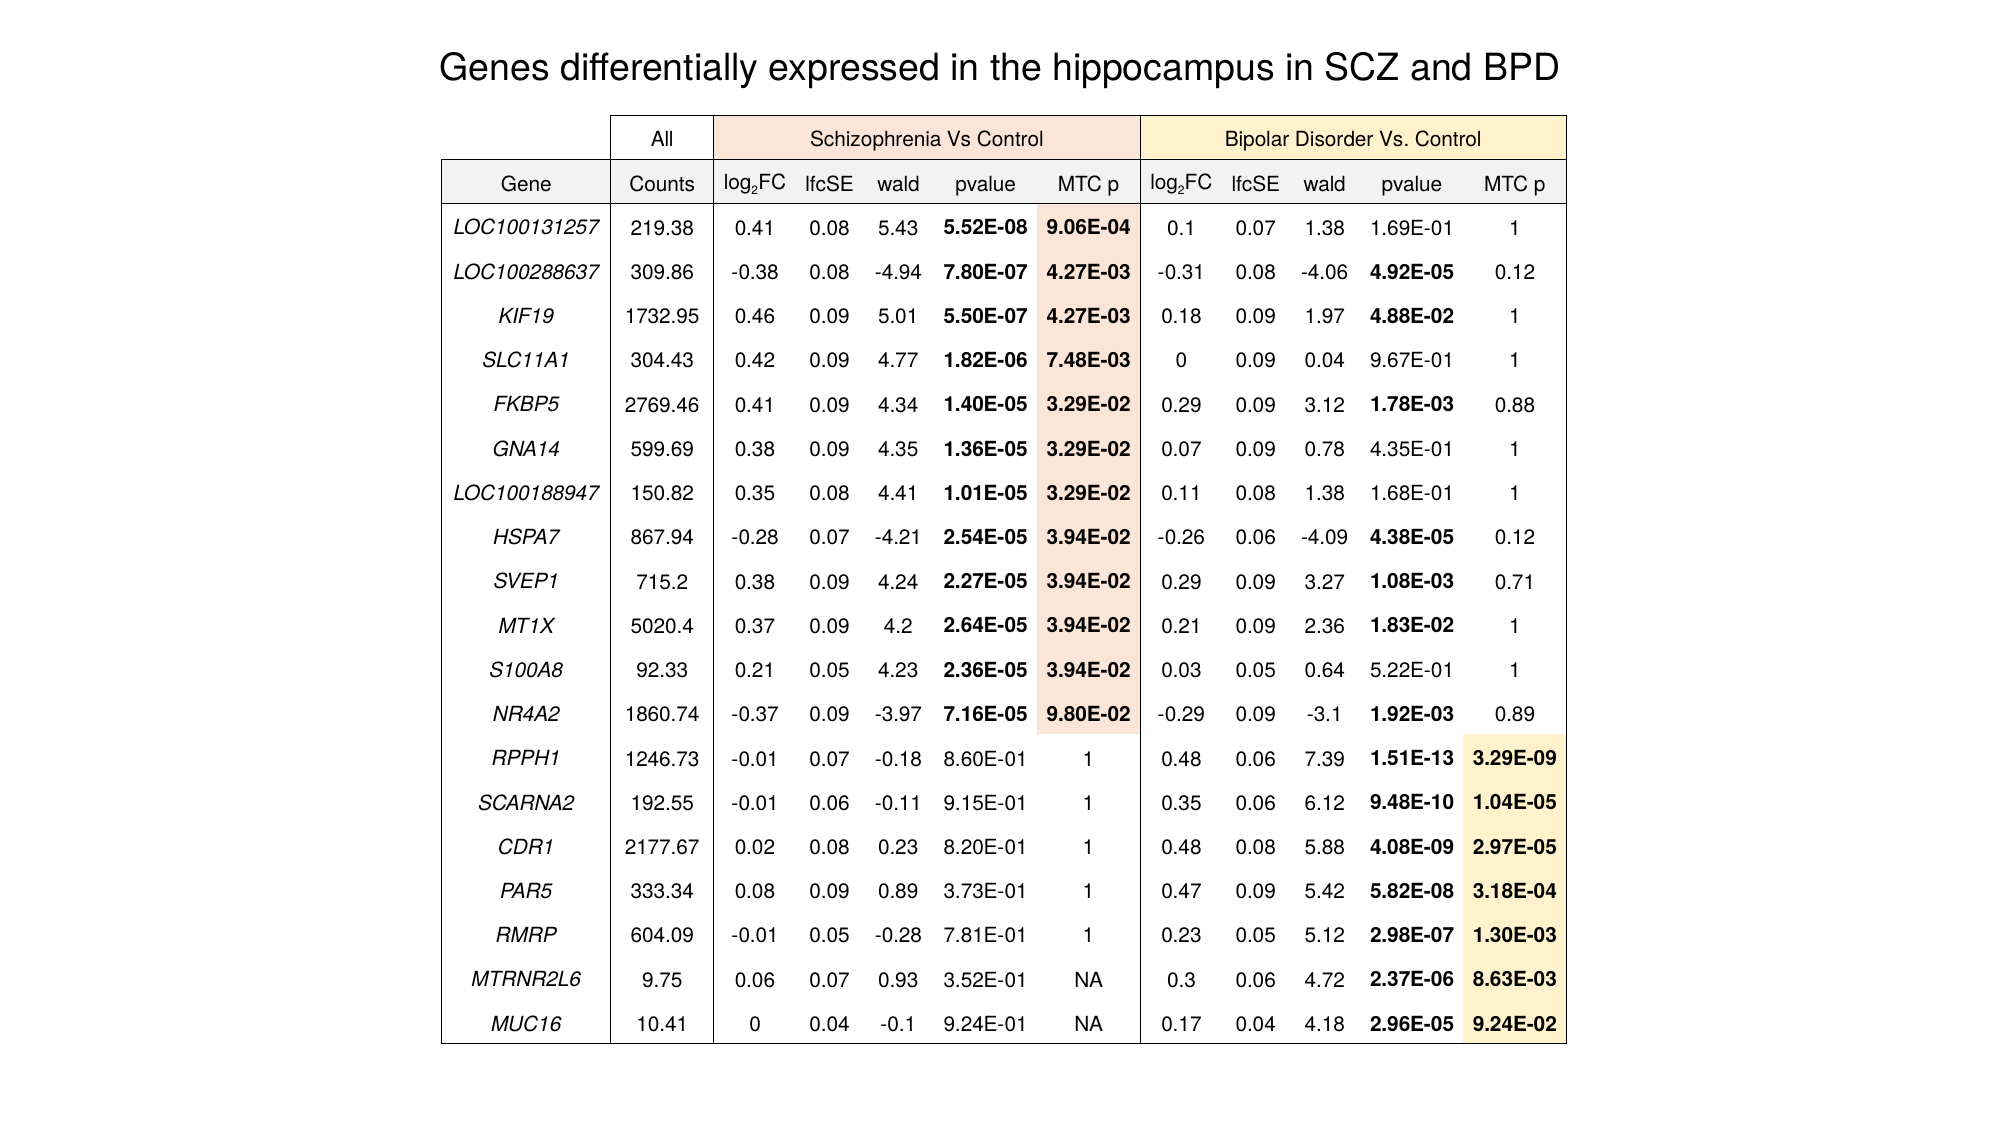

Genes differentially expressed in the hippocampus in SCZ and BPD
|  |  |  |  |  |  |  |  |  |  |  |  |
| --- | --- | --- | --- | --- | --- | --- | --- | --- | --- | --- | --- |
|  | All | Schizophrenia Vs Control |  |  |  |  | Bipolar Disorder Vs. Control |  |  |  |  |
| Gene | Counts | log2FC | lfcSE | wald | pvalue | MTC p | log2FC | lfcSE | wald | pvalue | MTC p |
| LOC100131257 | 219.38 | 0.41 | 0.08 | 5.43 | 5.52E-08 | 9.06E-04 | 0.1 | 0.07 | 1.38 | 1.69E-01 | 1 |
| LOC100288637 | 309.86 | -0.38 | 0.08 | -4.94 | 7.80E-07 | 4.27E-03 | -0.31 | 0.08 | -4.06 | 4.92E-05 | 0.12 |
| KIF19 | 1732.95 | 0.46 | 0.09 | 5.01 | 5.50E-07 | 4.27E-03 | 0.18 | 0.09 | 1.97 | 4.88E-02 | 1 |
| SLC11A1 | 304.43 | 0.42 | 0.09 | 4.77 | 1.82E-06 | 7.48E-03 | 0 | 0.09 | 0.04 | 9.67E-01 | 1 |
| FKBP5 | 2769.46 | 0.41 | 0.09 | 4.34 | 1.40E-05 | 3.29E-02 | 0.29 | 0.09 | 3.12 | 1.78E-03 | 0.88 |
| GNA14 | 599.69 | 0.38 | 0.09 | 4.35 | 1.36E-05 | 3.29E-02 | 0.07 | 0.09 | 0.78 | 4.35E-01 | 1 |
| LOC100188947 | 150.82 | 0.35 | 0.08 | 4.41 | 1.01E-05 | 3.29E-02 | 0.11 | 0.08 | 1.38 | 1.68E-01 | 1 |
| HSPA7 | 867.94 | -0.28 | 0.07 | -4.21 | 2.54E-05 | 3.94E-02 | -0.26 | 0.06 | -4.09 | 4.38E-05 | 0.12 |
| SVEP1 | 715.2 | 0.38 | 0.09 | 4.24 | 2.27E-05 | 3.94E-02 | 0.29 | 0.09 | 3.27 | 1.08E-03 | 0.71 |
| MT1X | 5020.4 | 0.37 | 0.09 | 4.2 | 2.64E-05 | 3.94E-02 | 0.21 | 0.09 | 2.36 | 1.83E-02 | 1 |
| S100A8 | 92.33 | 0.21 | 0.05 | 4.23 | 2.36E-05 | 3.94E-02 | 0.03 | 0.05 | 0.64 | 5.22E-01 | 1 |
| NR4A2 | 1860.74 | -0.37 | 0.09 | -3.97 | 7.16E-05 | 9.80E-02 | -0.29 | 0.09 | -3.1 | 1.92E-03 | 0.89 |
| RPPH1 | 1246.73 | -0.01 | 0.07 | -0.18 | 8.60E-01 | 1 | 0.48 | 0.06 | 7.39 | 1.51E-13 | 3.29E-09 |
| SCARNA2 | 192.55 | -0.01 | 0.06 | -0.11 | 9.15E-01 | 1 | 0.35 | 0.06 | 6.12 | 9.48E-10 | 1.04E-05 |
| CDR1 | 2177.67 | 0.02 | 0.08 | 0.23 | 8.20E-01 | 1 | 0.48 | 0.08 | 5.88 | 4.08E-09 | 2.97E-05 |
| PAR5 | 333.34 | 0.08 | 0.09 | 0.89 | 3.73E-01 | 1 | 0.47 | 0.09 | 5.42 | 5.82E-08 | 3.18E-04 |
| RMRP | 604.09 | -0.01 | 0.05 | -0.28 | 7.81E-01 | 1 | 0.23 | 0.05 | 5.12 | 2.98E-07 | 1.30E-03 |
| MTRNR2L6 | 9.75 | 0.06 | 0.07 | 0.93 | 3.52E-01 | NA | 0.3 | 0.06 | 4.72 | 2.37E-06 | 8.63E-03 |
| MUC16 | 10.41 | 0 | 0.04 | -0.1 | 9.24E-01 | NA | 0.17 | 0.04 | 4.18 | 2.96E-05 | 9.24E-02 |